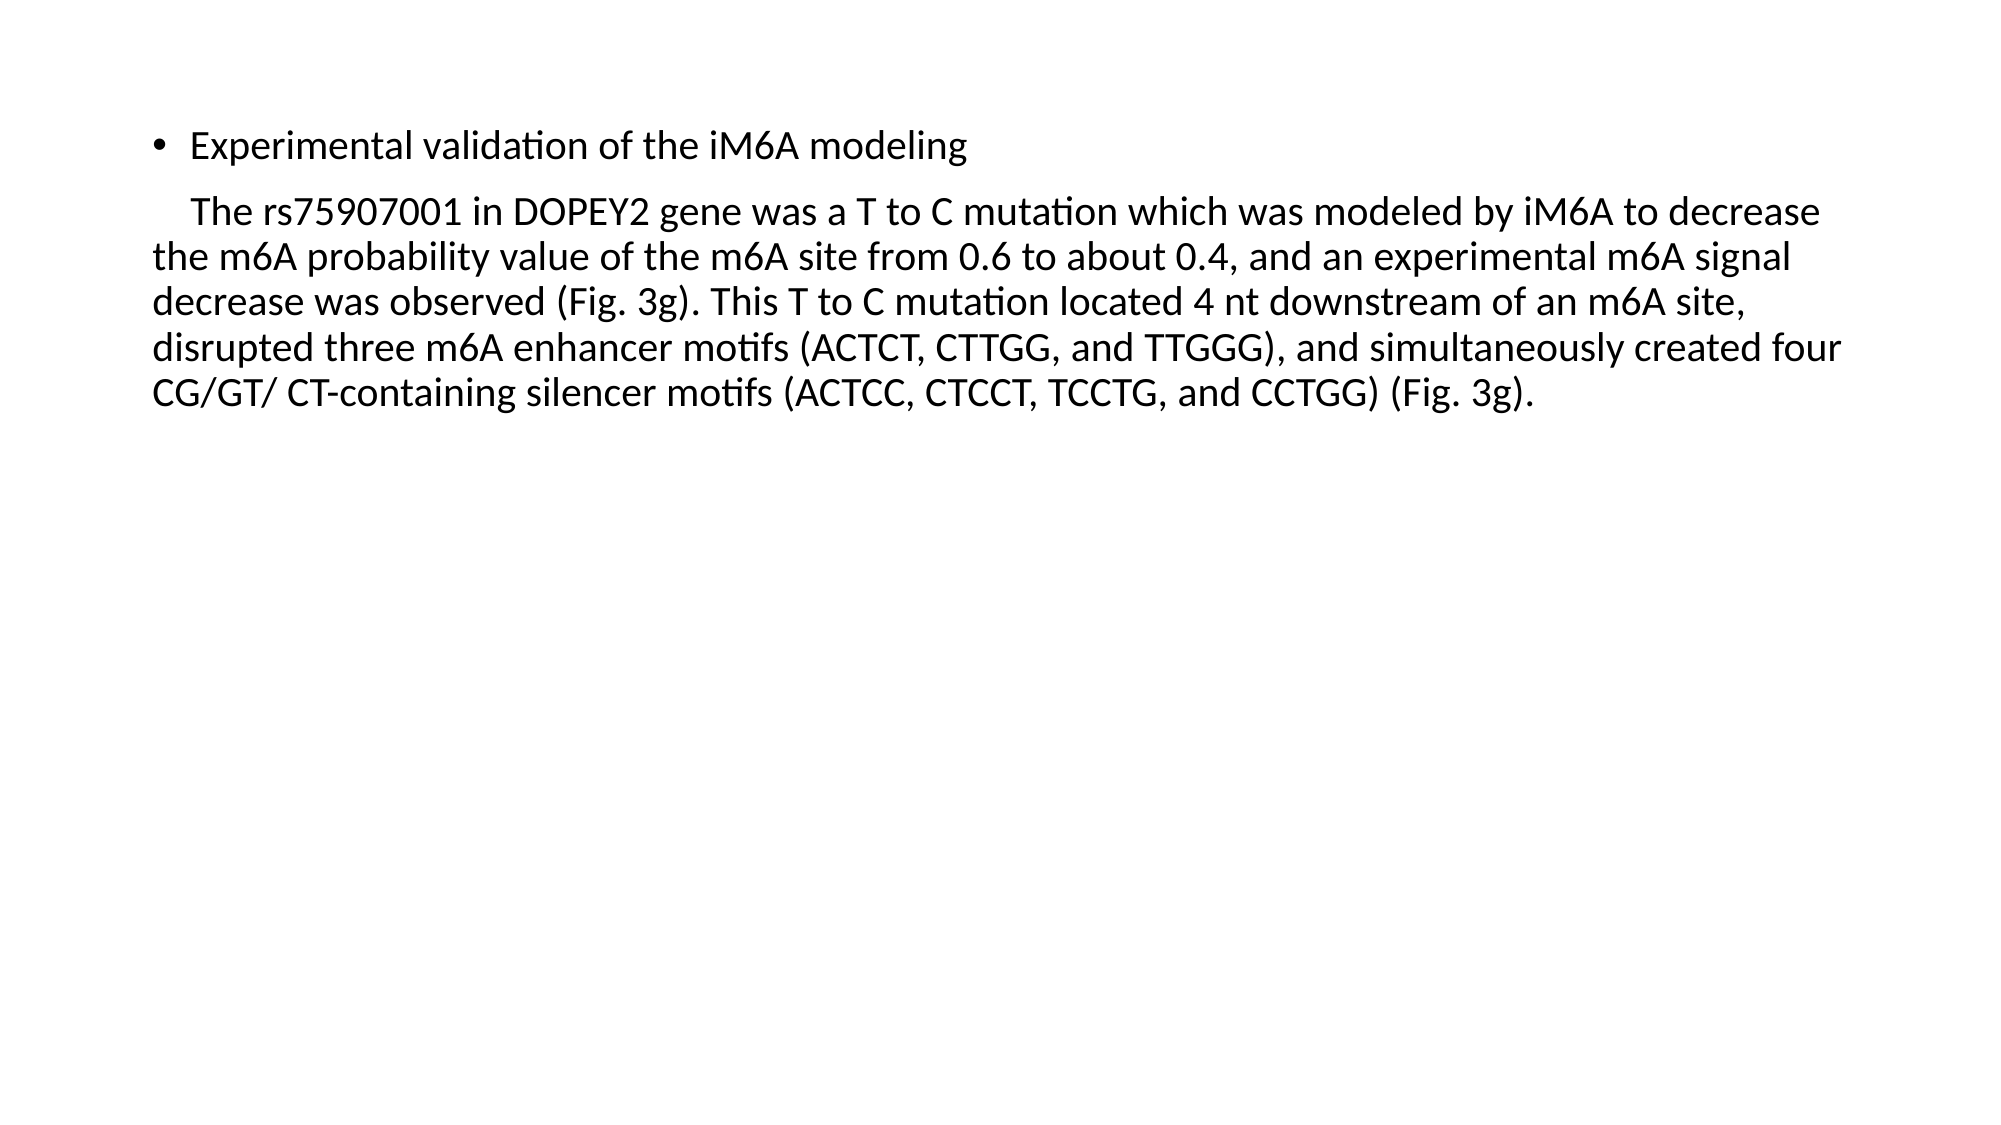

Experimental validation of the iM6A modeling
    The rs75907001 in DOPEY2 gene was a T to C mutation which was modeled by iM6A to decrease the m6A probability value of the m6A site from 0.6 to about 0.4, and an experimental m6A signal decrease was observed (Fig. 3g). This T to C mutation located 4 nt downstream of an m6A site, disrupted three m6A enhancer motifs (ACTCT, CTTGG, and TTGGG), and simultaneously created four CG/GT/ CT-containing silencer motifs (ACTCC, CTCCT, TCCTG, and CCTGG) (Fig. 3g).